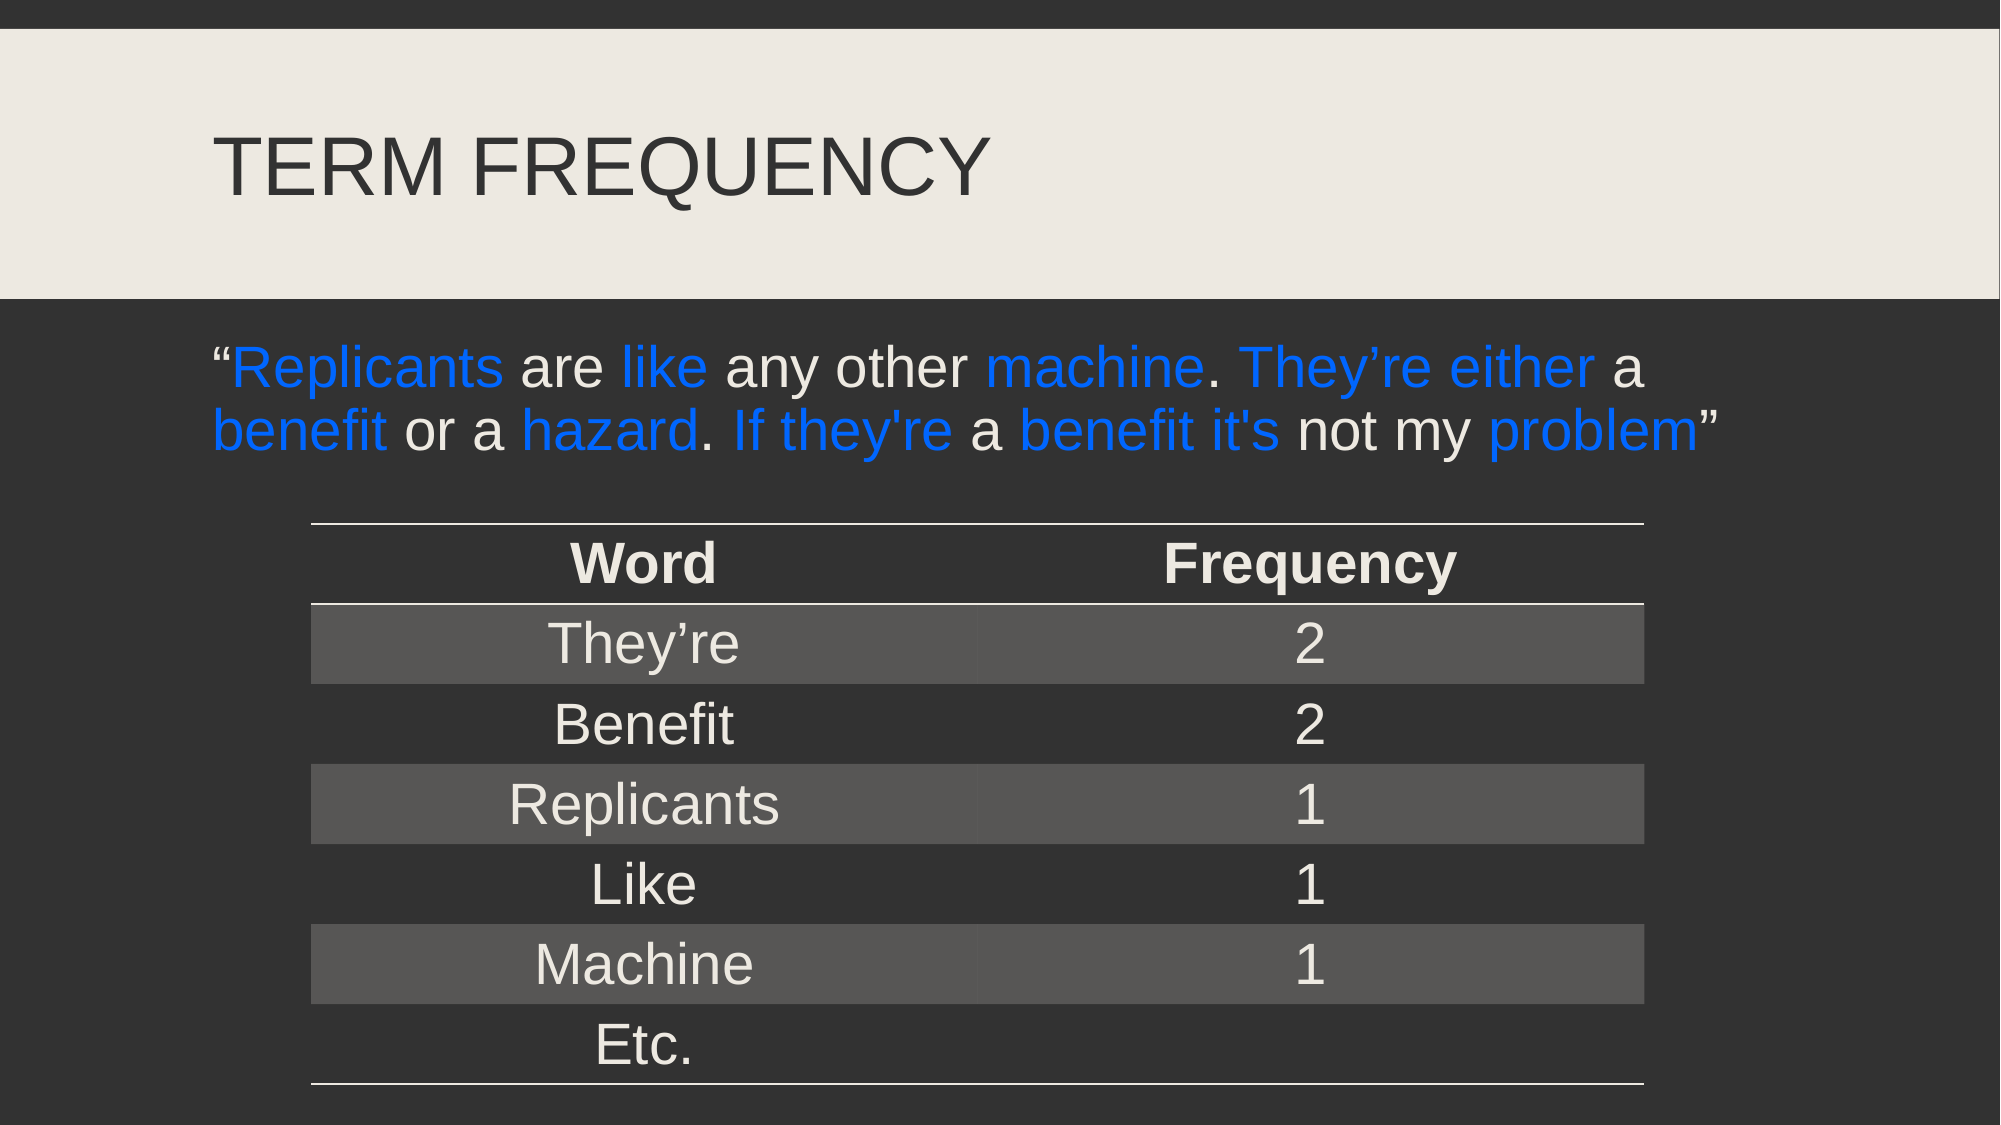

# Term Frequency
“Replicants are like any other machine. They’re either a benefit or a hazard. If they're a benefit it's not my problem”

| Word | Frequency |
| --- | --- |
| They’re | 2 |
| Benefit | 2 |
| Replicants | 1 |
| Like | 1 |
| Machine | 1 |
| Etc. |  |